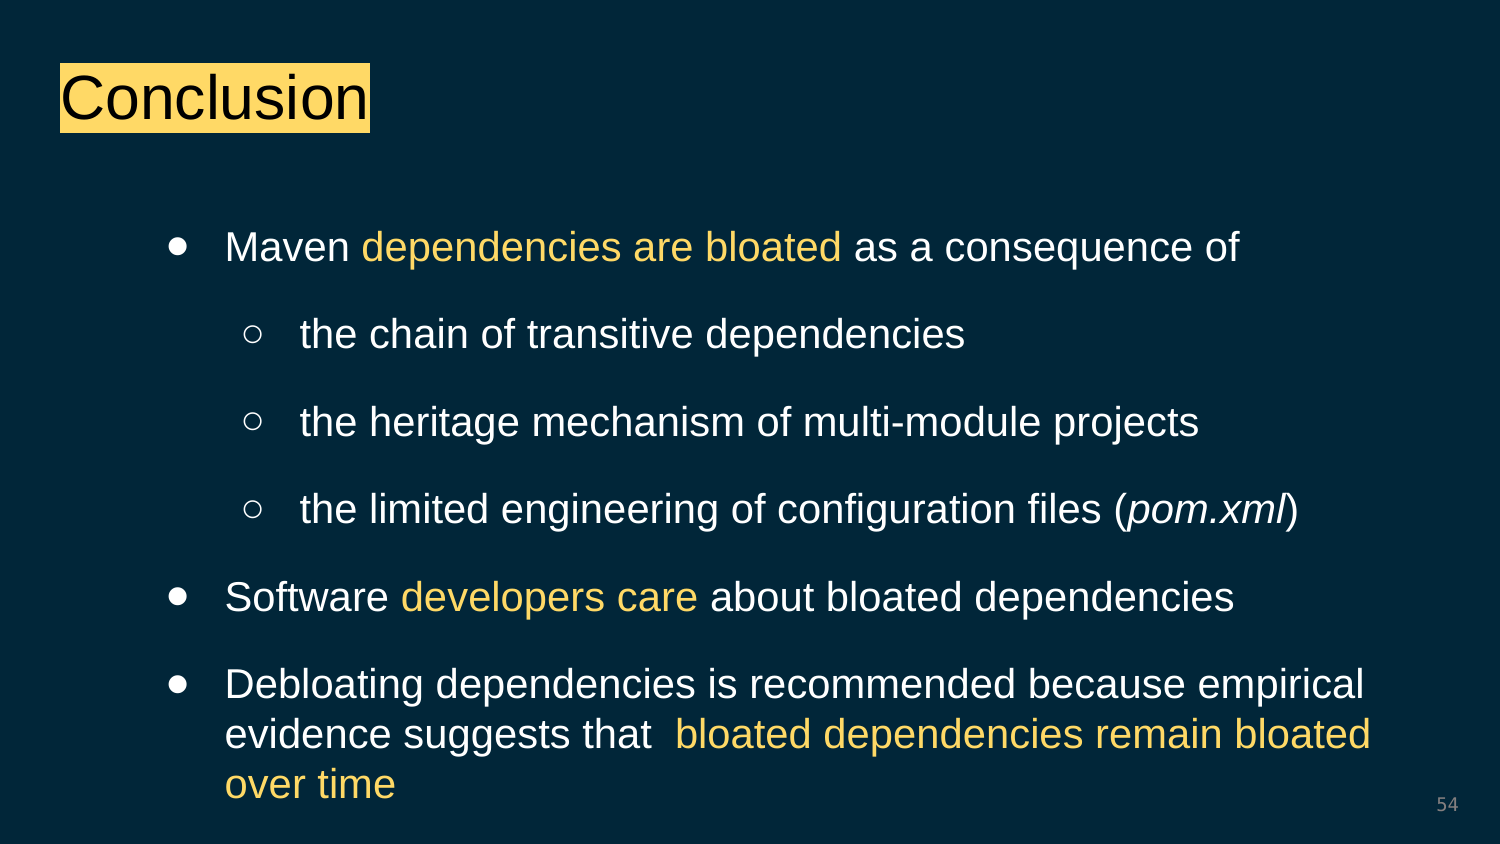

Conclusion
Maven dependencies are bloated as a consequence of
the chain of transitive dependencies
the heritage mechanism of multi-module projects
the limited engineering of configuration files (pom.xml)
Software developers care about bloated dependencies
Debloating dependencies is recommended because empirical evidence suggests that  bloated dependencies remain bloated over time

54